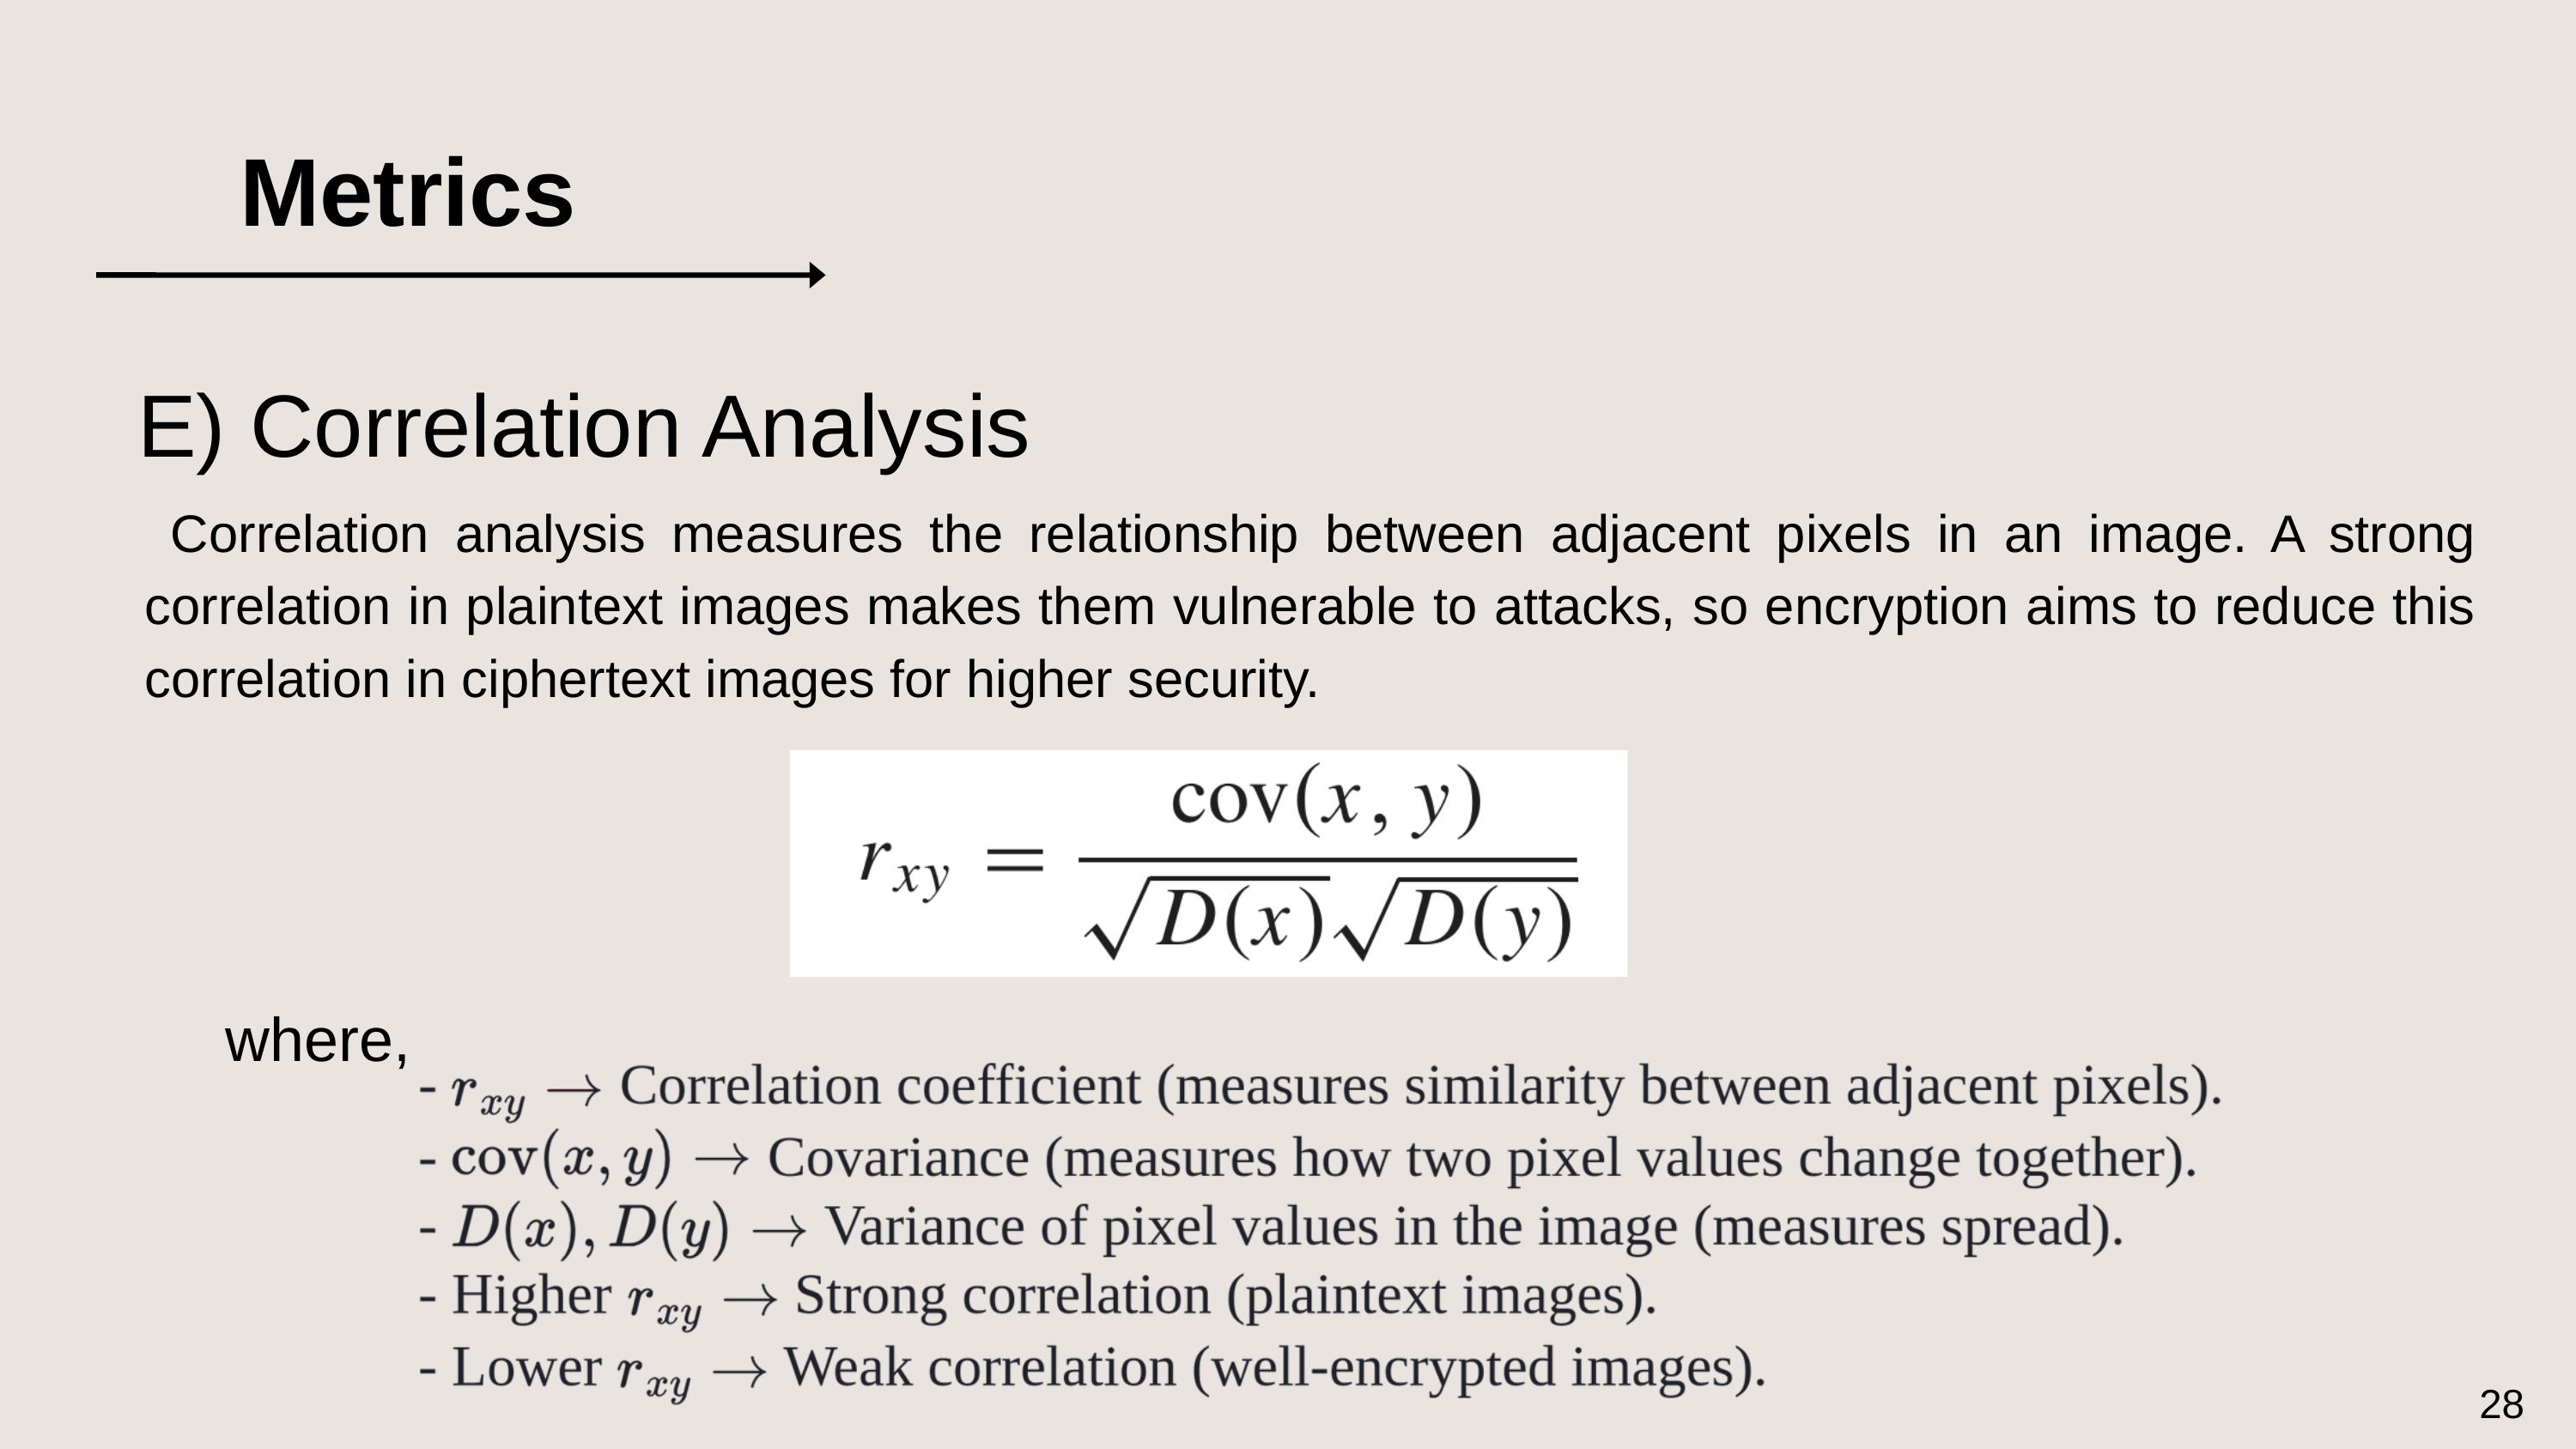

Metrics

E) Correlation Analysis

 Correlation analysis measures the relationship between adjacent pixels in an image. A strong correlation in plaintext images makes them vulnerable to attacks, so encryption aims to reduce this correlation in ciphertext images for higher security.

where,

28